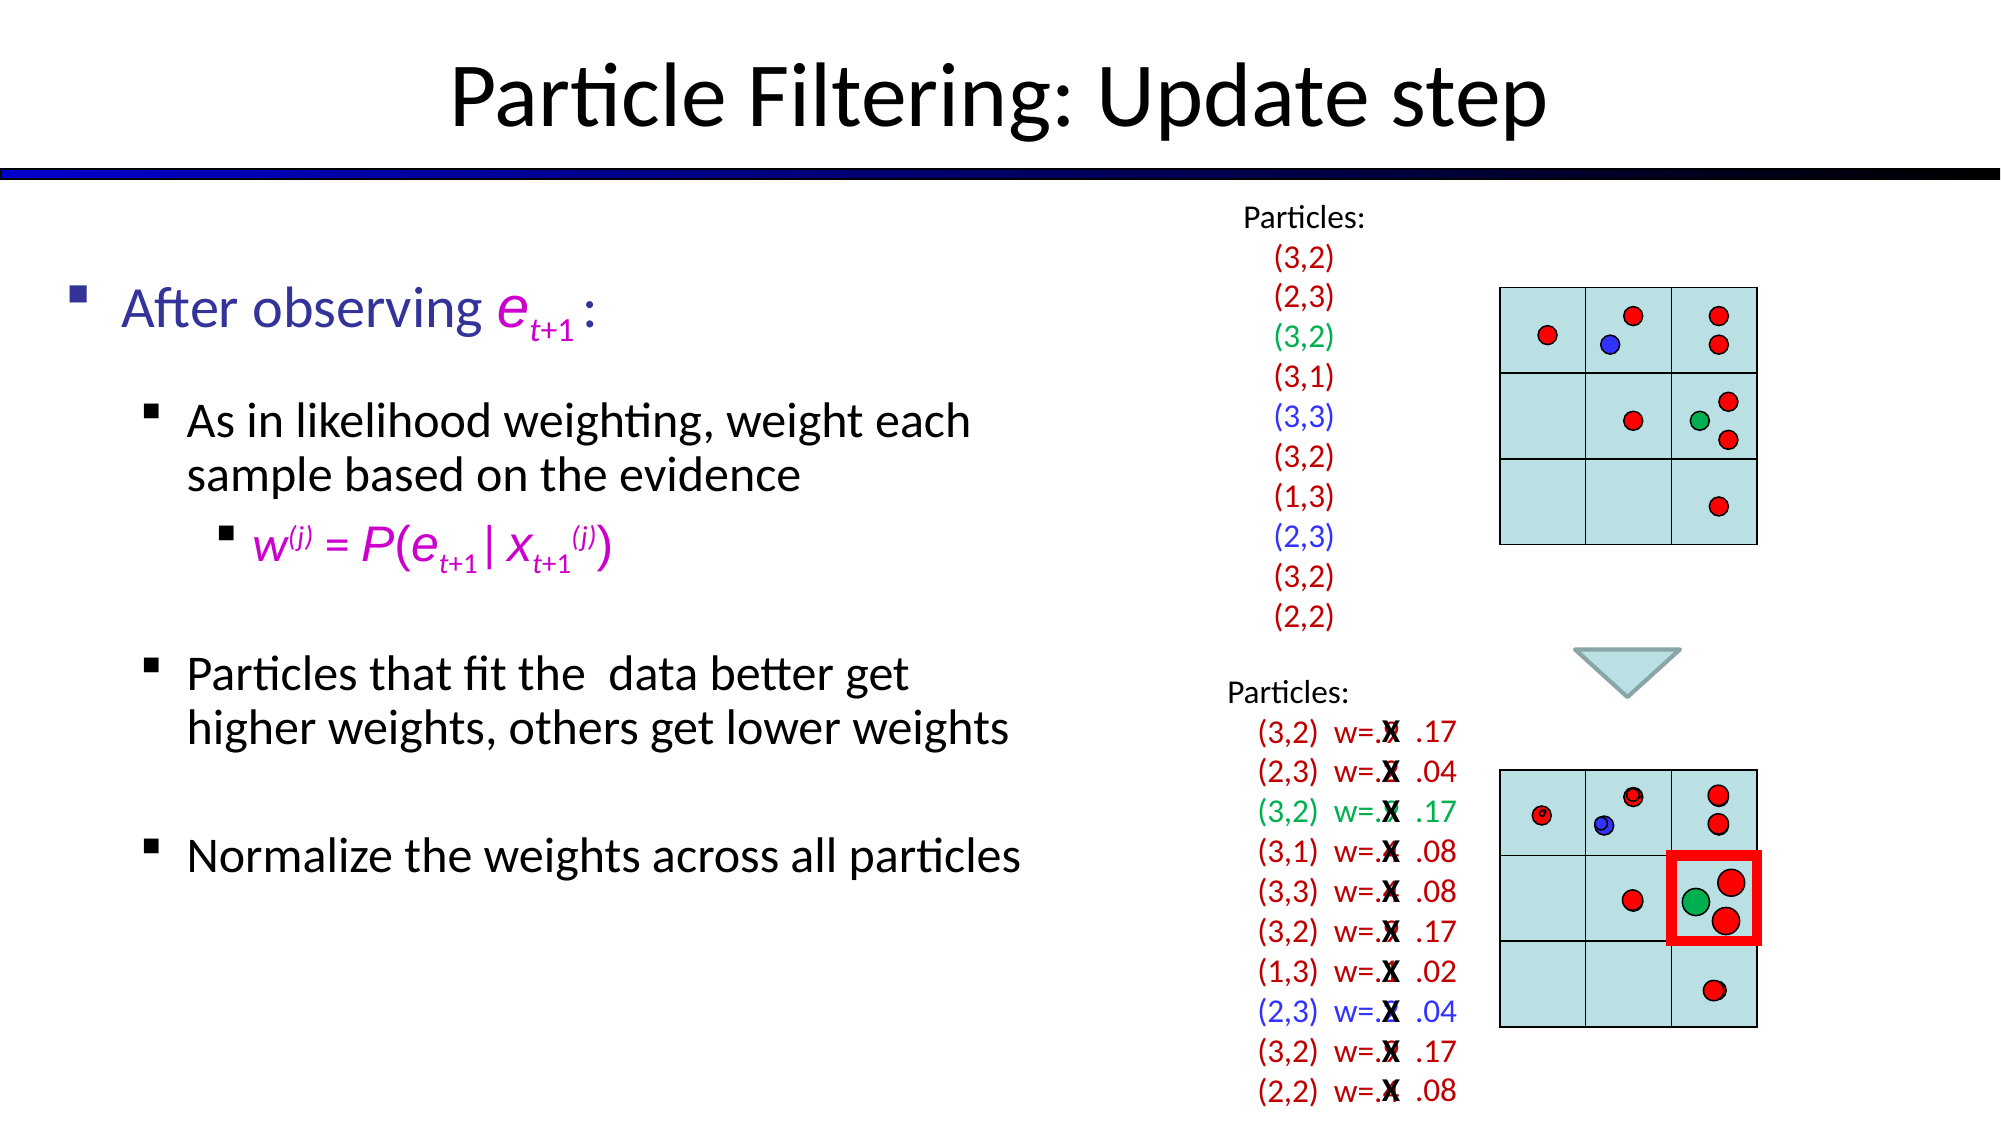

# Particle Filtering: Update step
Particles:
    (3,2)
    (2,3)
    (3,2)
    (3,1)
    (3,3)
    (3,2)
    (1,3)
    (2,3)
    (3,2)
    (2,2)
After observing et+1 :

As in likelihood weighting, weight each sample based on the evidence
w(j) = P(et+1| xt+1(j))

Particles that fit the  data better get higher weights, others get lower weights

Normalize the weights across all particles

    X  .17
    X  .04
    X  .17
    X  .08
    X  .08
    X  .17
    X  .02
    X  .04
    X  .17
    X  .08
Particles:
    (3,2)  w=.9
    (2,3)  w=.2
    (3,2)  w=.9
    (3,1)  w=.4
    (3,3)  w=.4
    (3,2)  w=.9
    (1,3)  w=.1
    (2,3)  w=.2
    (3,2)  w=.9
    (2,2)  w=.4